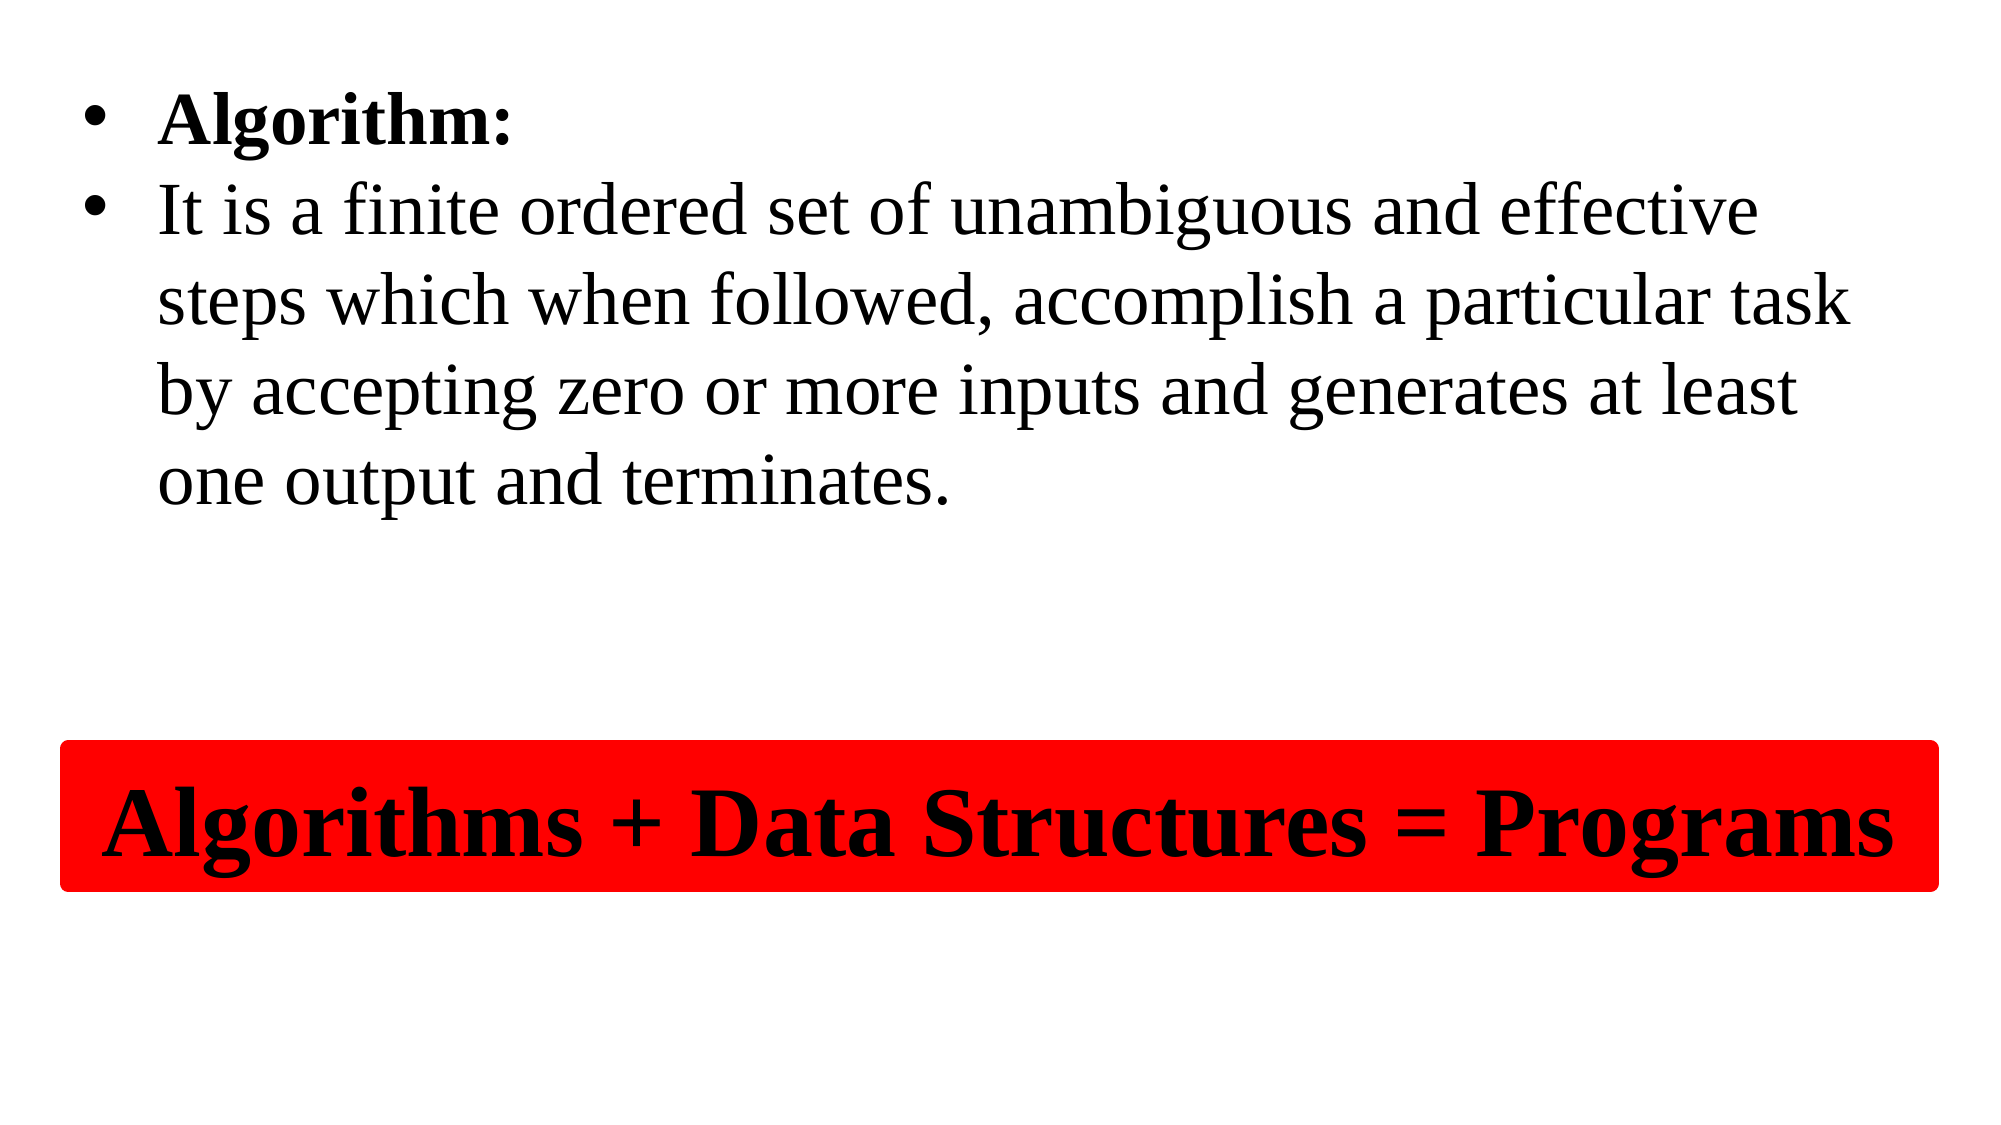

Algorithm:
It is a finite ordered set of unambiguous and effective steps which when followed, accomplish a particular task by accepting zero or more inputs and generates at least one output and terminates.
Algorithms + Data Structures = Programs